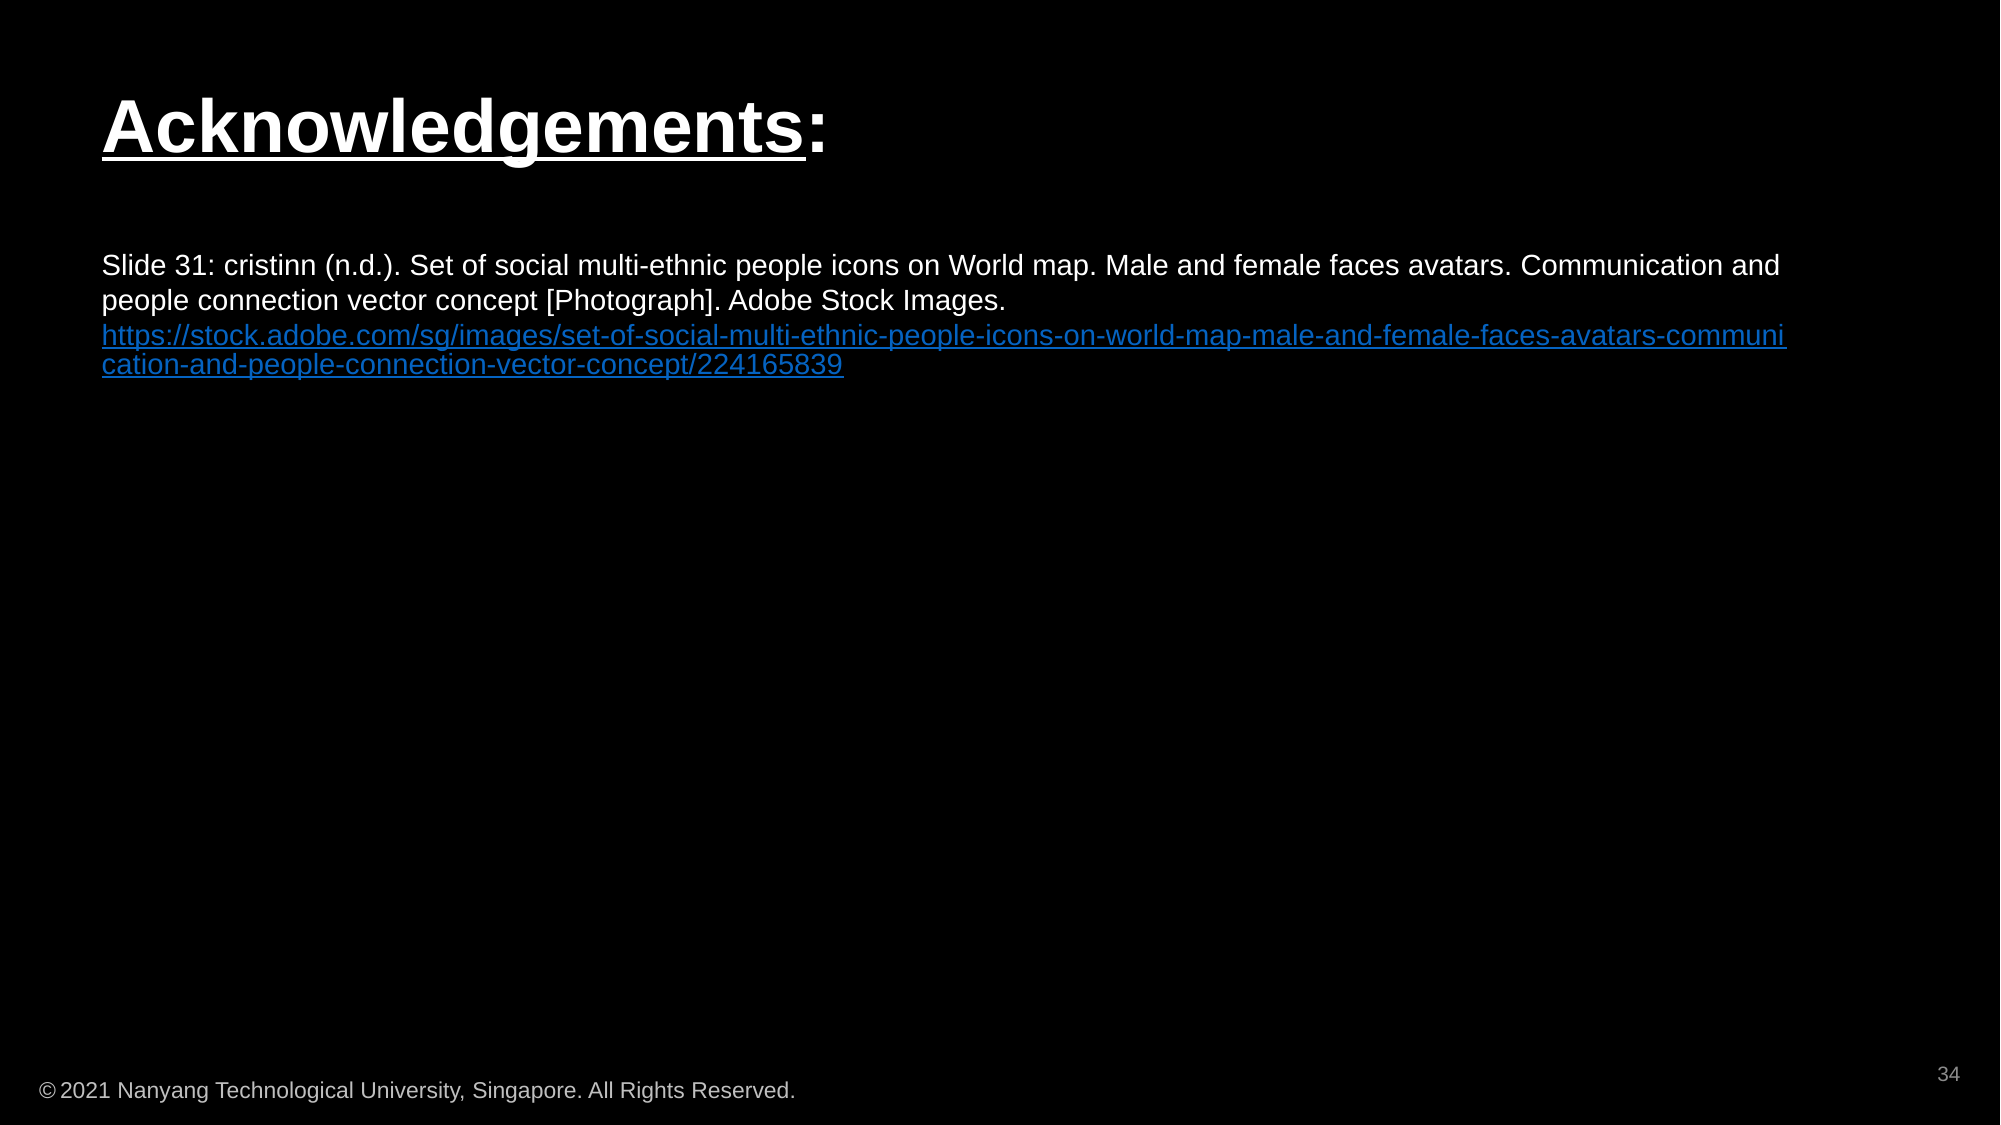

# Acknowledgements:
Slide 31: cristinn (n.d.). Set of social multi-ethnic people icons on World map. Male and female faces avatars. Communication and people connection vector concept [Photograph]. Adobe Stock Images. https://stock.adobe.com/sg/images/set-of-social-multi-ethnic-people-icons-on-world-map-male-and-female-faces-avatars-communication-and-people-connection-vector-concept/224165839

34